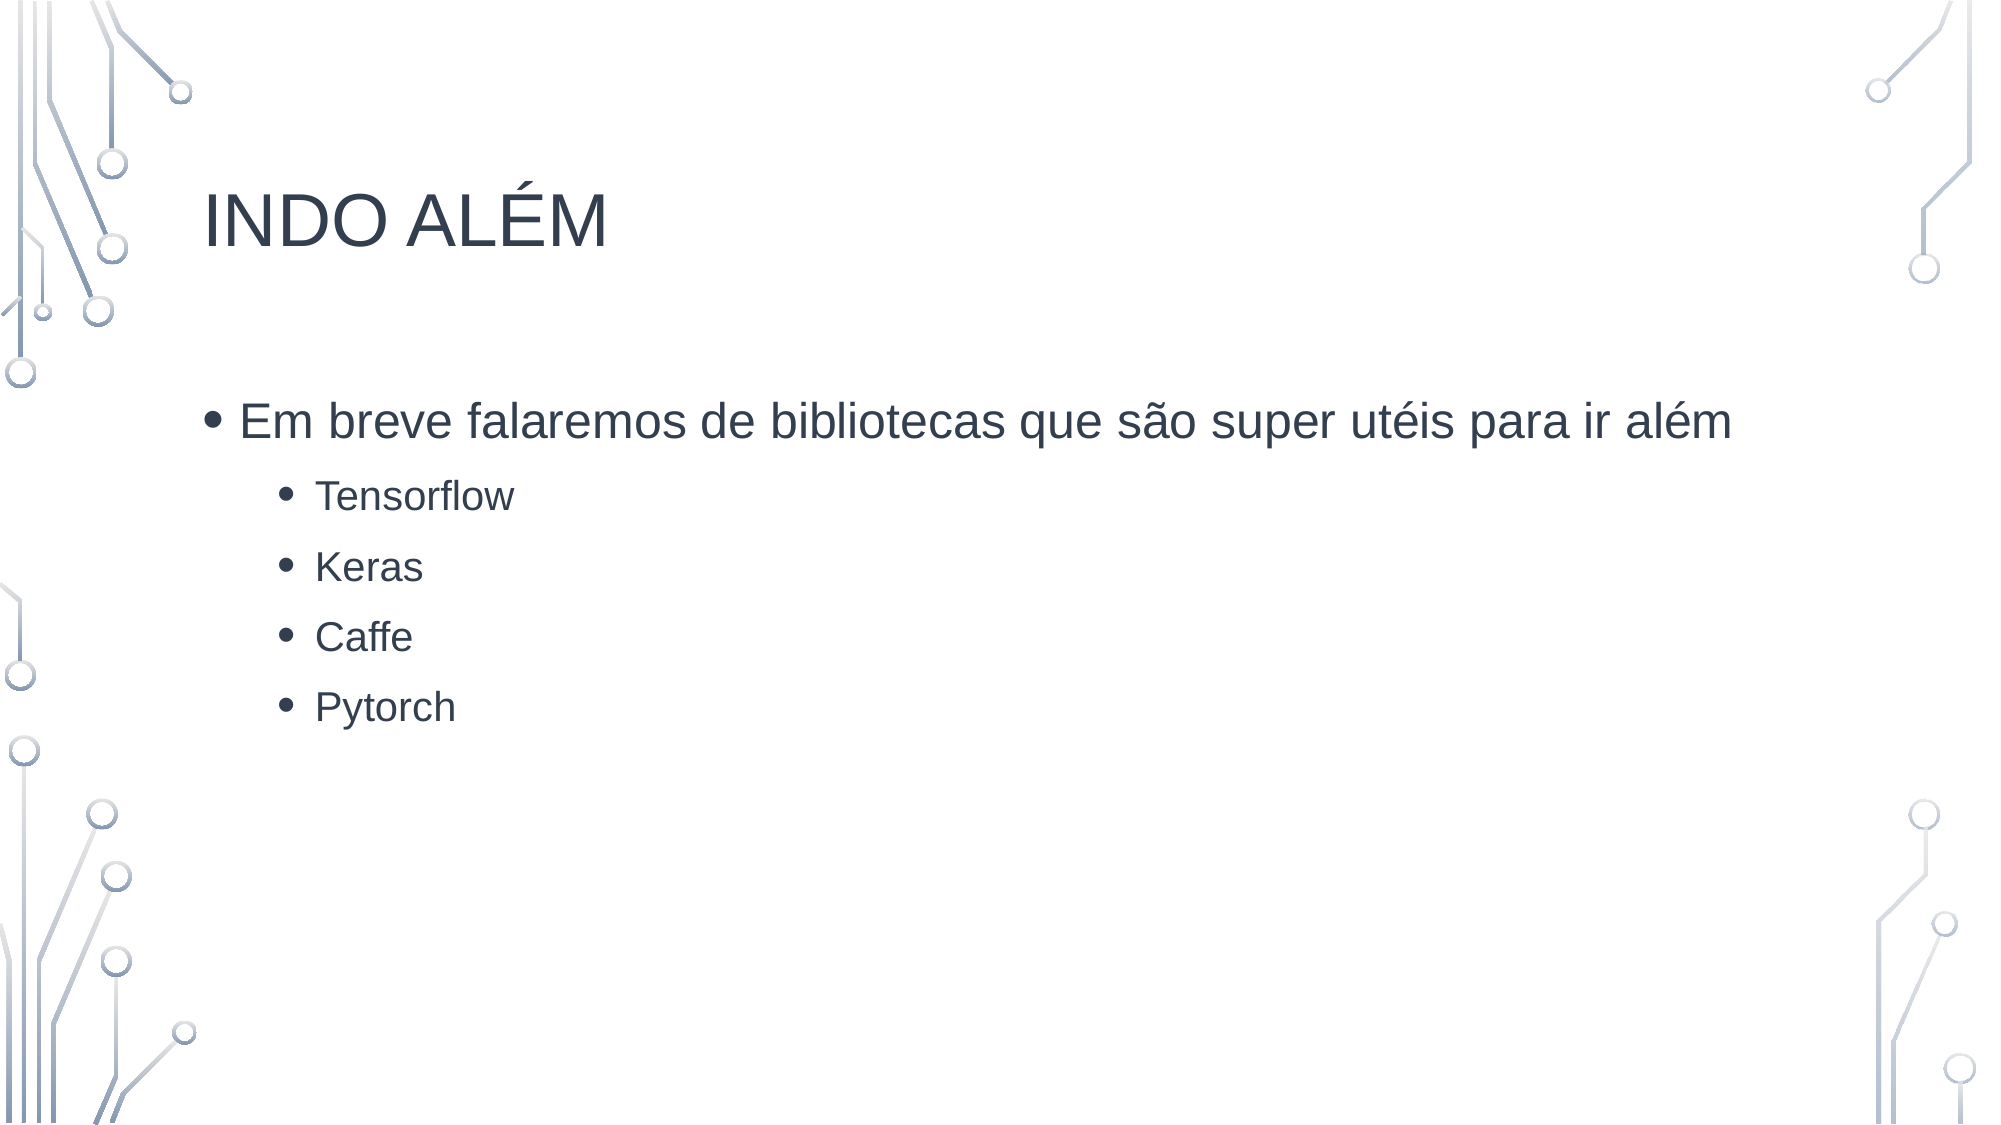

# Indo além
Em breve falaremos de bibliotecas que são super utéis para ir além
Tensorflow
Keras
Caffe
Pytorch